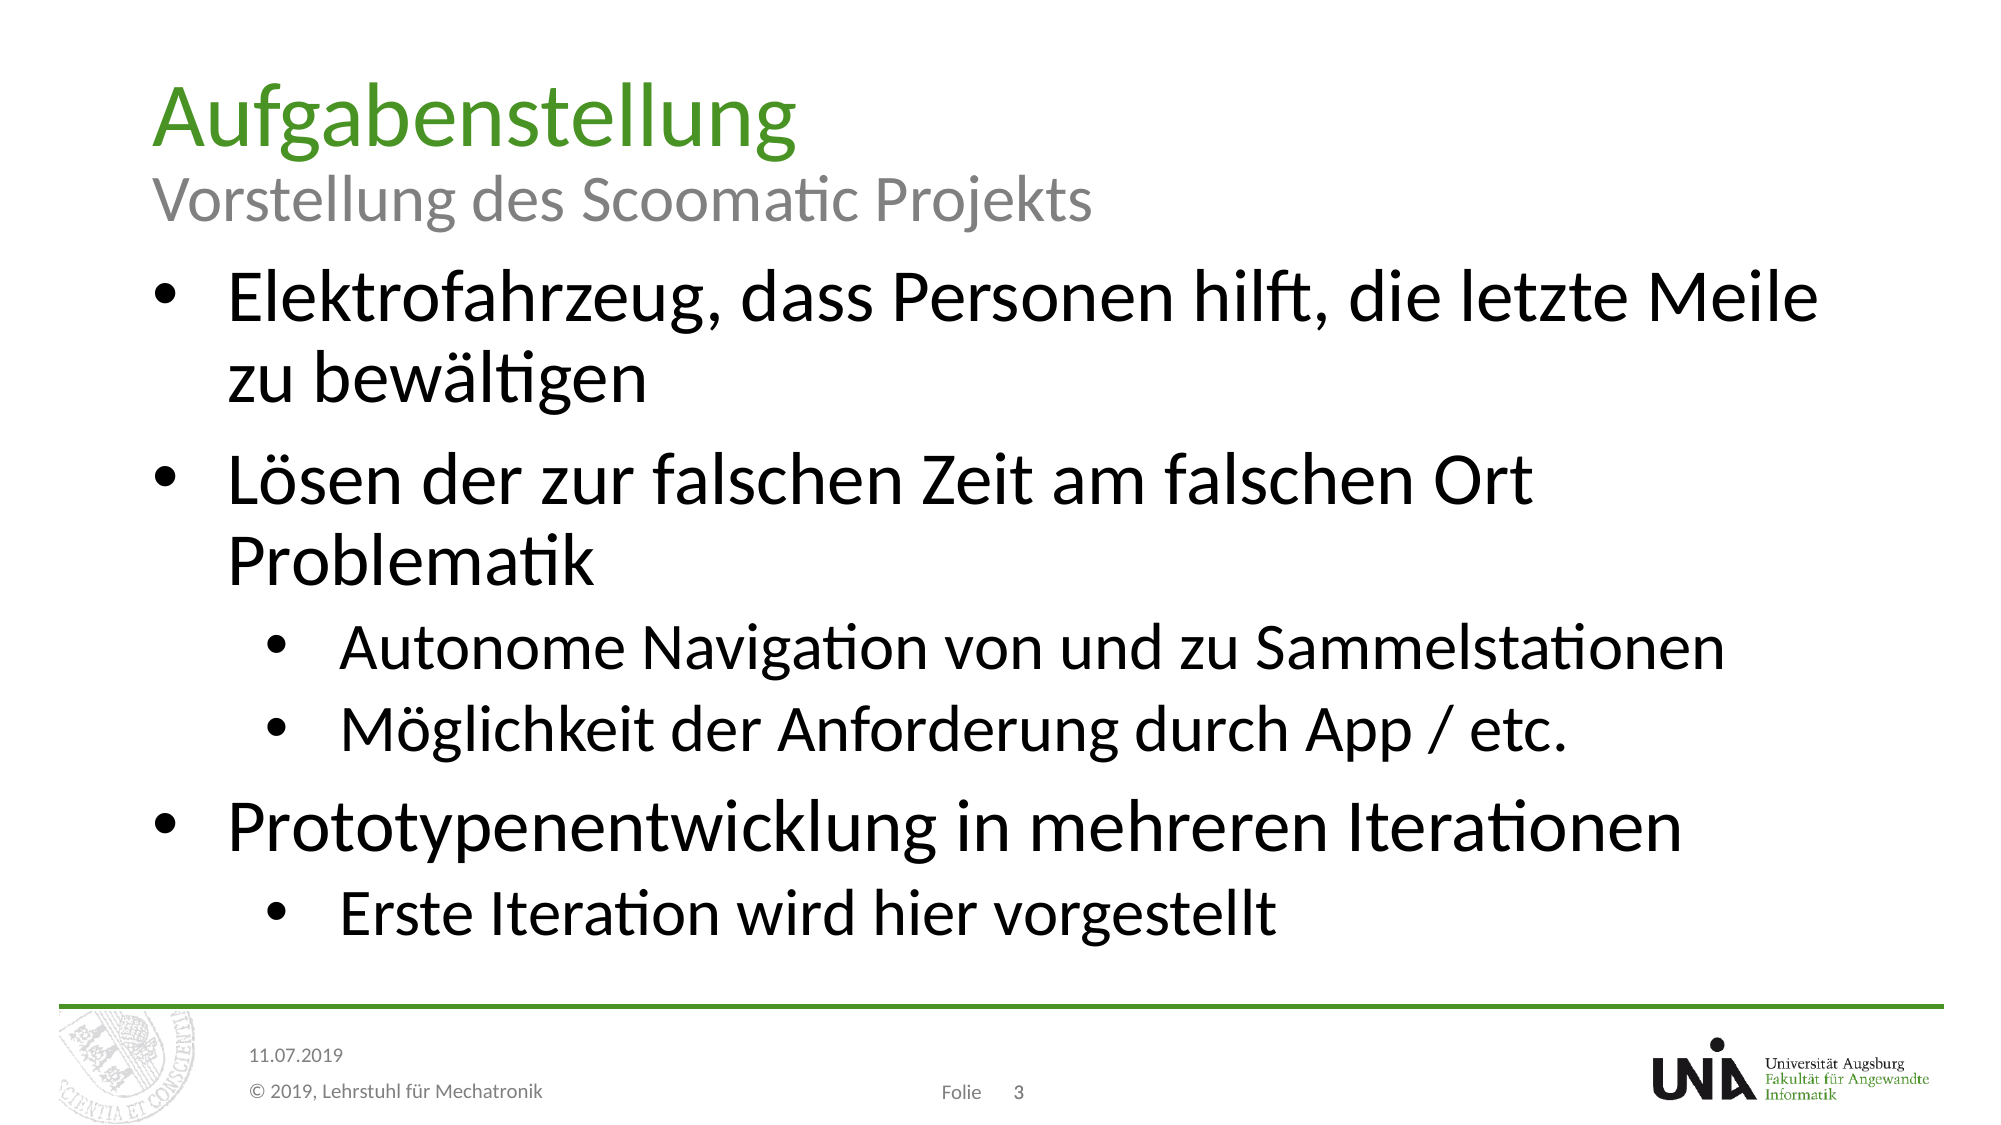

# Aufgabenstellung
Vorstellung des Scoomatic Projekts
Elektrofahrzeug, dass Personen hilft, die letzte Meile zu bewältigen
Lösen der zur falschen Zeit am falschen Ort Problematik
Autonome Navigation von und zu Sammelstationen
Möglichkeit der Anforderung durch App / etc.
Prototypenentwicklung in mehreren Iterationen
Erste Iteration wird hier vorgestellt

3